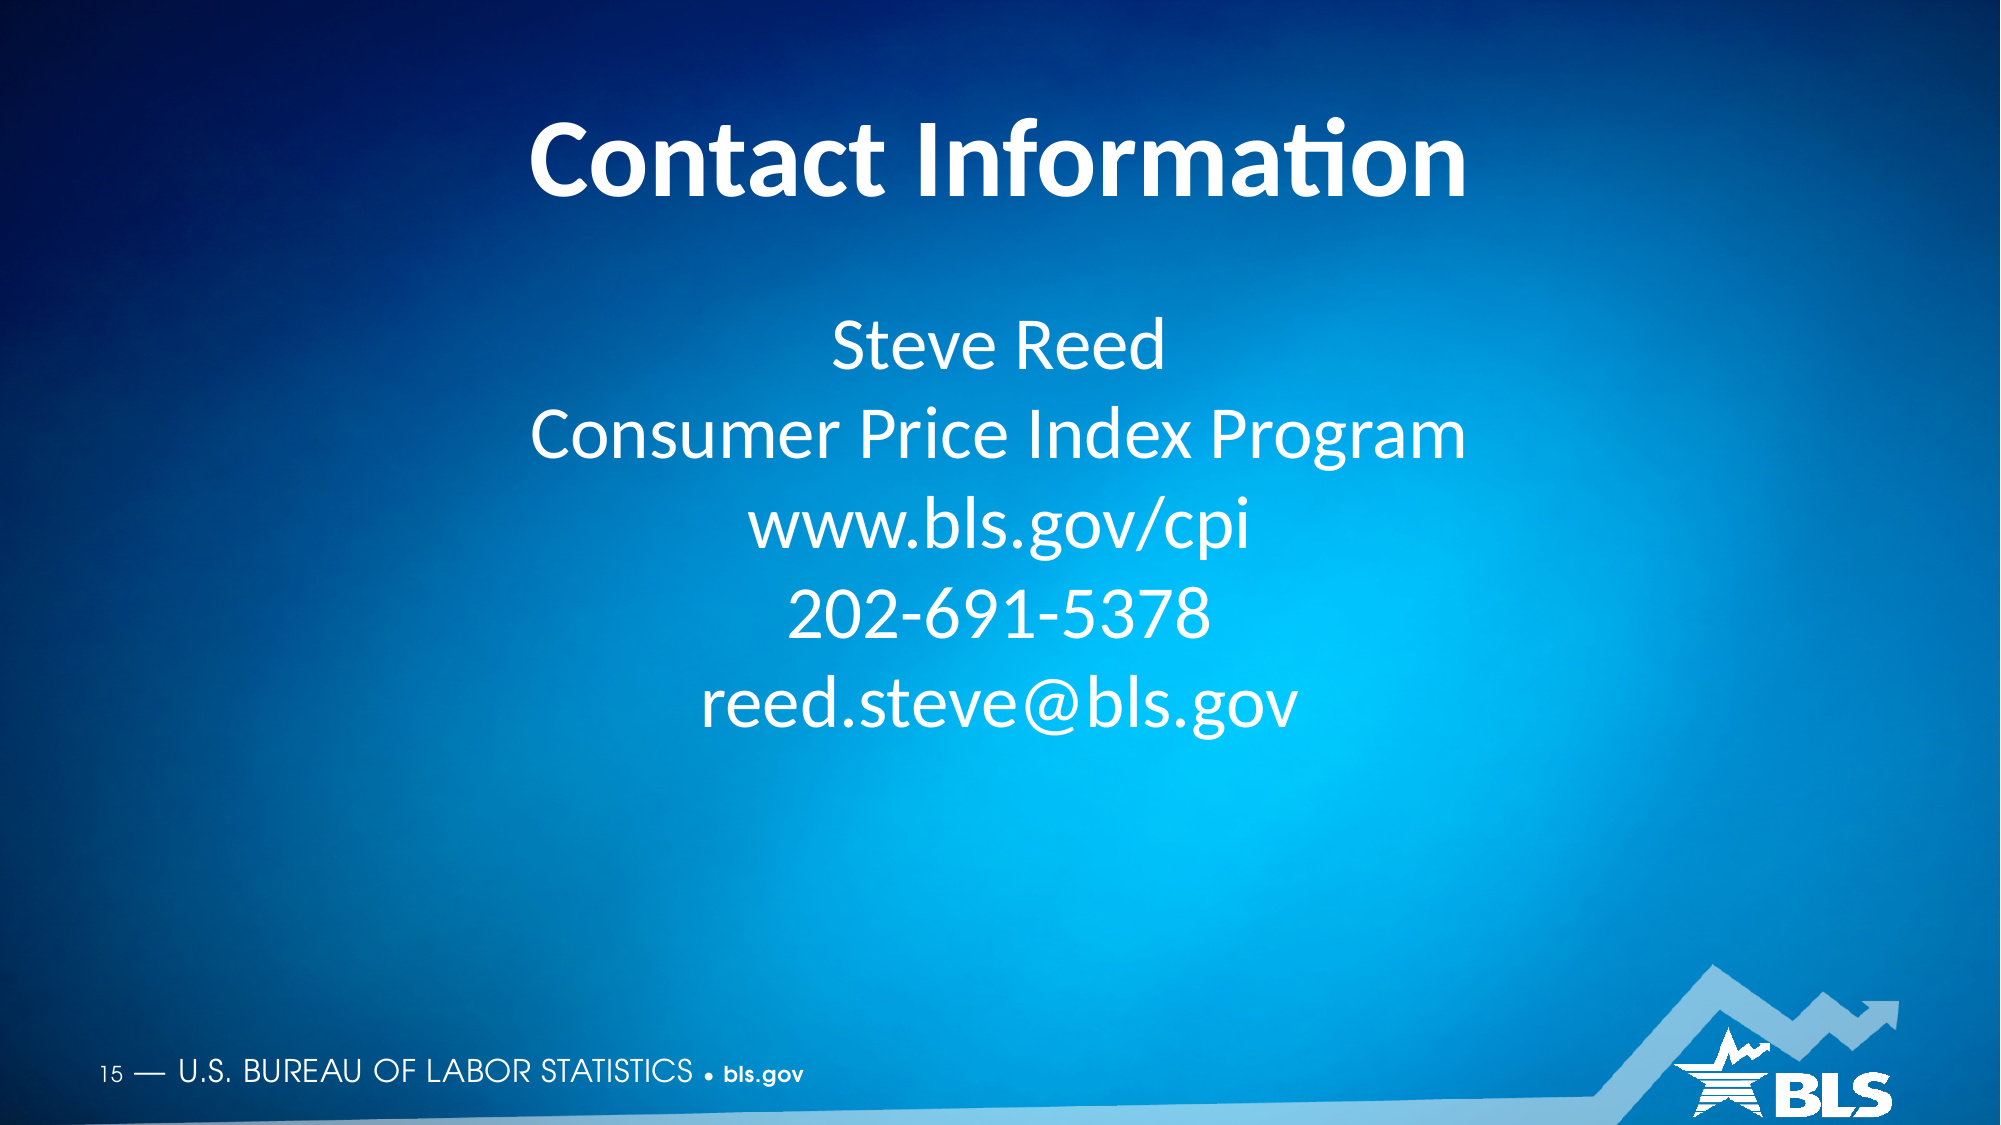

Contact information
Steve Reed
Consumer Price Index Program
www.bls.gov/cpi
202-691-5378
reed.steve@bls.gov